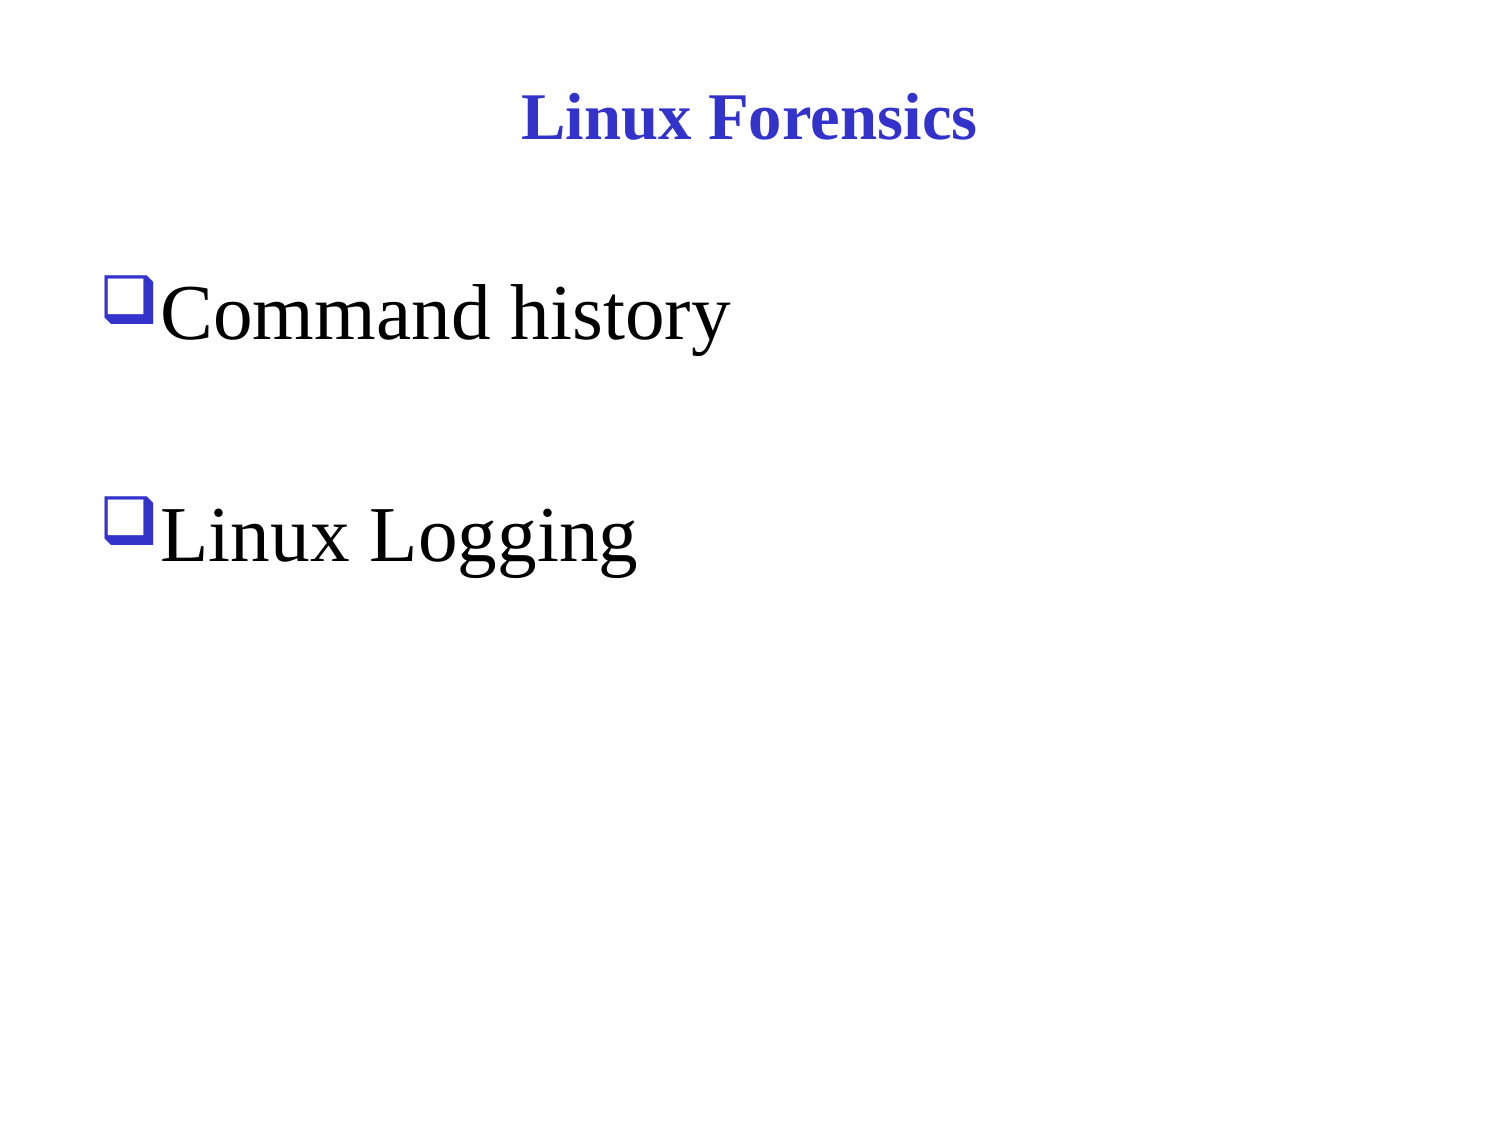

Linux Forensics
Command history

Linux Logging
88